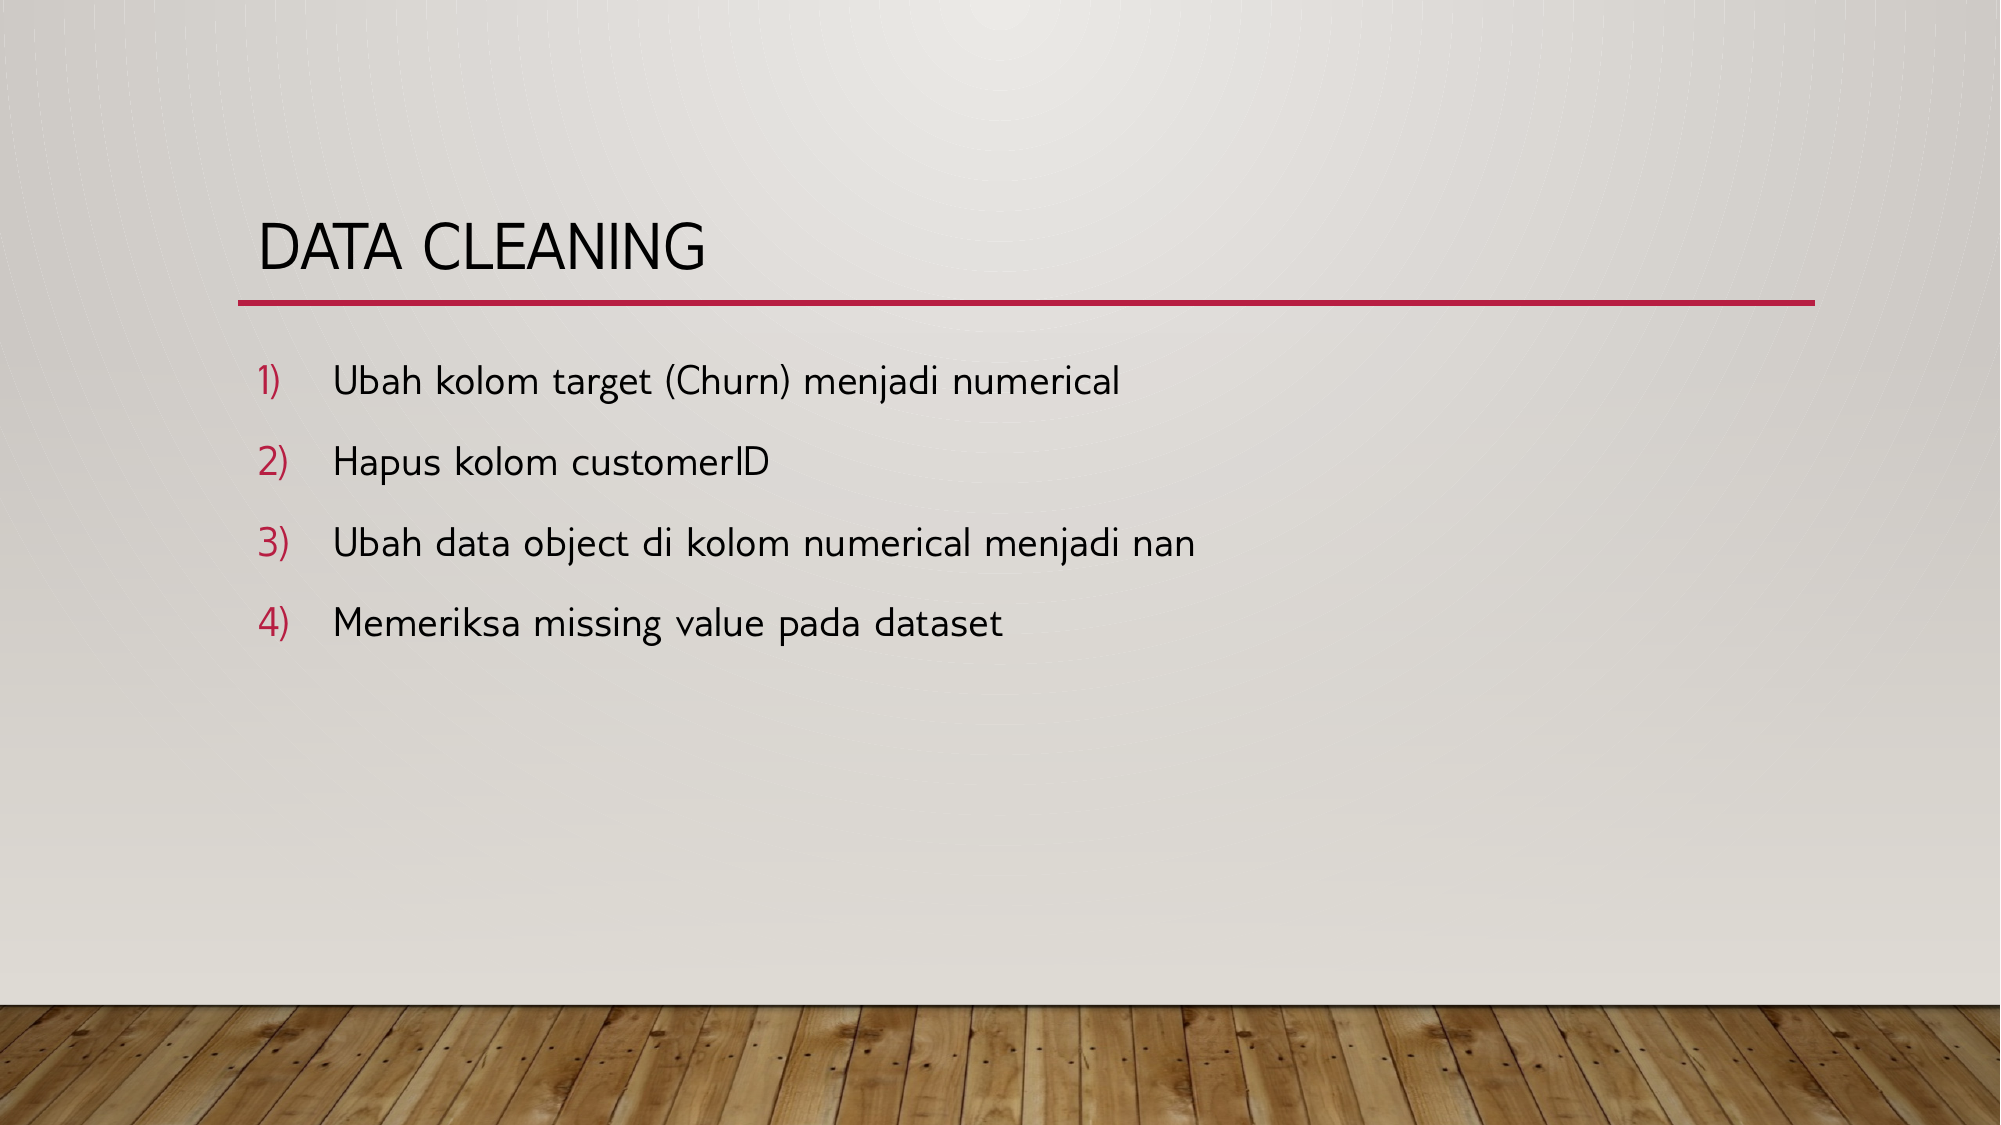

# Data Cleaning
Ubah kolom target (Churn) menjadi numerical
Hapus kolom customerID
Ubah data object di kolom numerical menjadi nan
Memeriksa missing value pada dataset